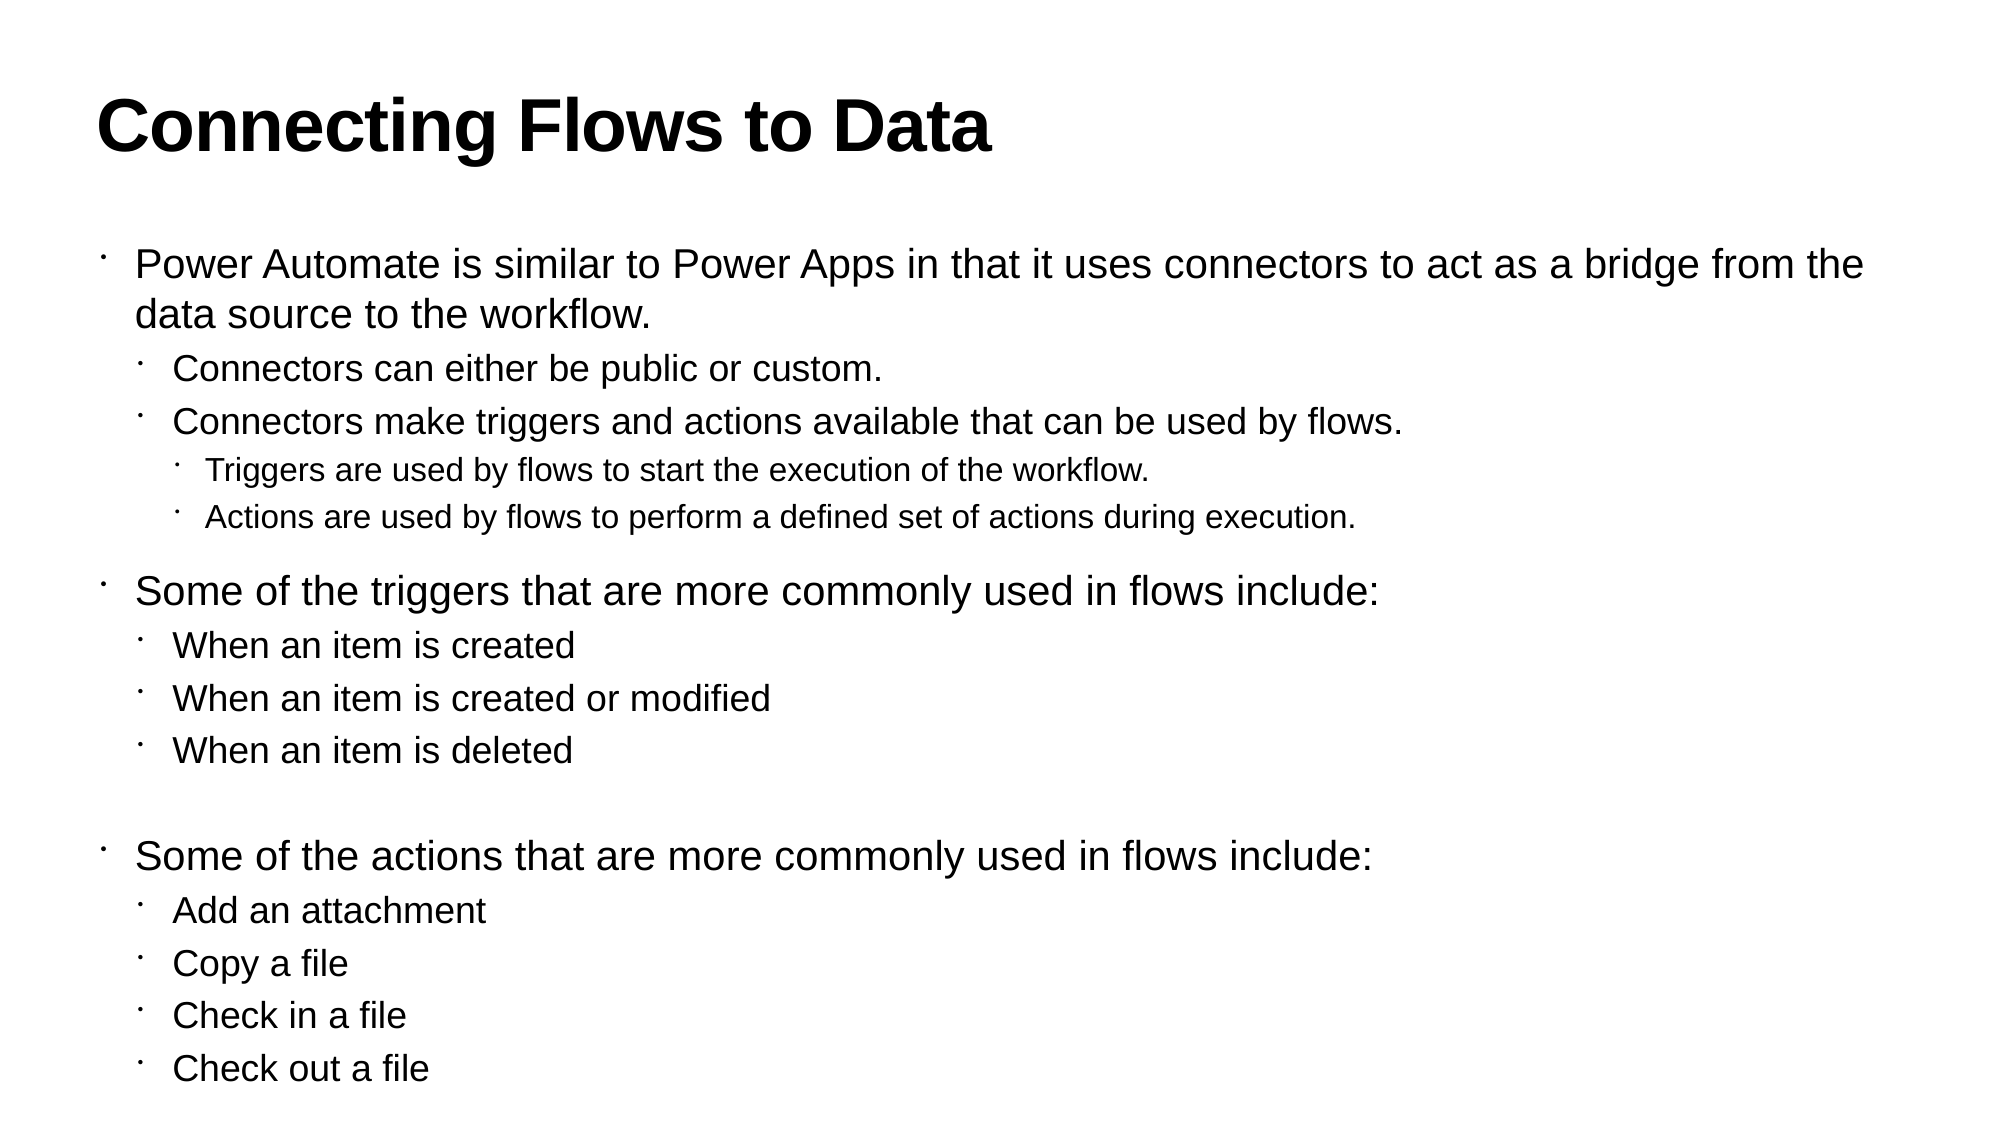

# Connecting Flows to Data
Power Automate is similar to Power Apps in that it uses connectors to act as a bridge from the data source to the workflow.
Connectors can either be public or custom.
Connectors make triggers and actions available that can be used by flows.
Triggers are used by flows to start the execution of the workflow.
Actions are used by flows to perform a defined set of actions during execution.
Some of the triggers that are more commonly used in flows include:
When an item is created
When an item is created or modified
When an item is deleted

Some of the actions that are more commonly used in flows include:
Add an attachment
Copy a file
Check in a file
Check out a file